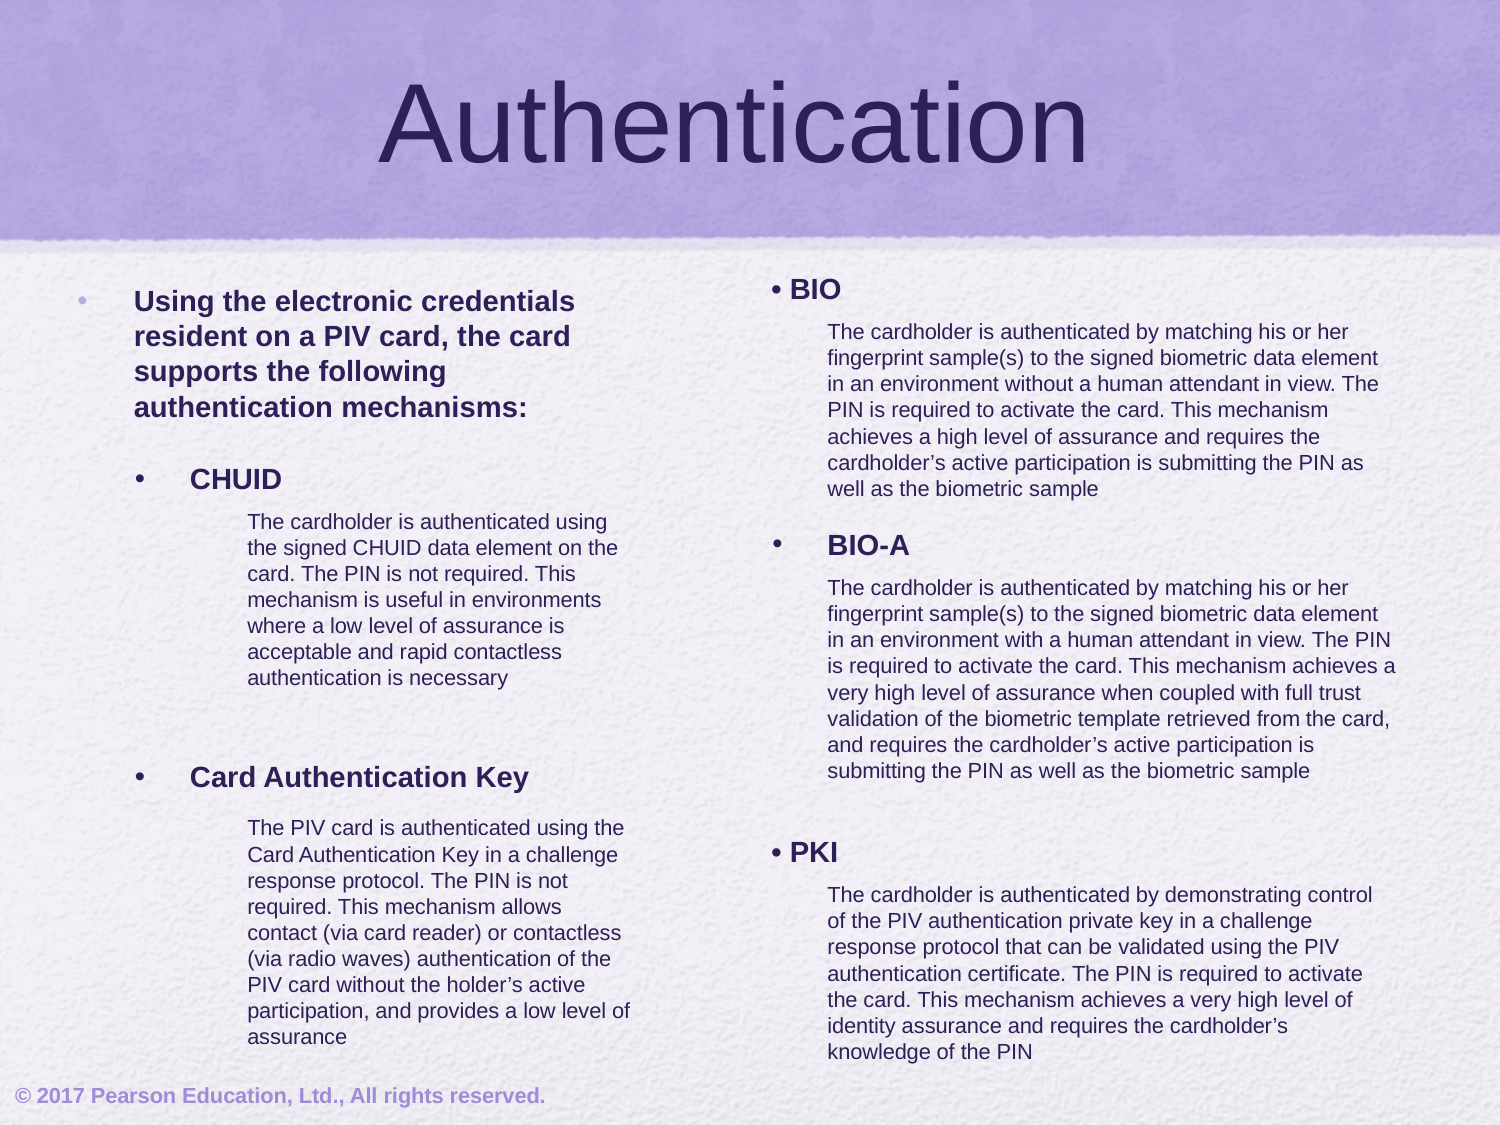

# Authentication
	• BIO
	The cardholder is authenticated by matching his or her fingerprint sample(s) to the signed biometric data element in an environment without a human attendant in view. The PIN is required to activate the card. This mechanism achieves a high level of assurance and requires the cardholder’s active participation is submitting the PIN as well as the biometric sample
BIO-A
	The cardholder is authenticated by matching his or her fingerprint sample(s) to the signed biometric data element in an environment with a human attendant in view. The PIN is required to activate the card. This mechanism achieves a very high level of assurance when coupled with full trust validation of the biometric template retrieved from the card, and requires the cardholder’s active participation is submitting the PIN as well as the biometric sample
	• PKI
	The cardholder is authenticated by demonstrating control of the PIV authentication private key in a challenge response protocol that can be validated using the PIV authentication certificate. The PIN is required to activate the card. This mechanism achieves a very high level of identity assurance and requires the cardholder’s knowledge of the PIN
Using the electronic credentials resident on a PIV card, the card supports the following authentication mechanisms:
CHUID
	The cardholder is authenticated using the signed CHUID data element on the card. The PIN is not required. This mechanism is useful in environments where a low level of assurance is acceptable and rapid contactless authentication is necessary

Card Authentication Key
	The PIV card is authenticated using the Card Authentication Key in a challenge response protocol. The PIN is not required. This mechanism allows contact (via card reader) or contactless (via radio waves) authentication of the PIV card without the holder’s active participation, and provides a low level of assurance

© 2017 Pearson Education, Ltd., All rights reserved.